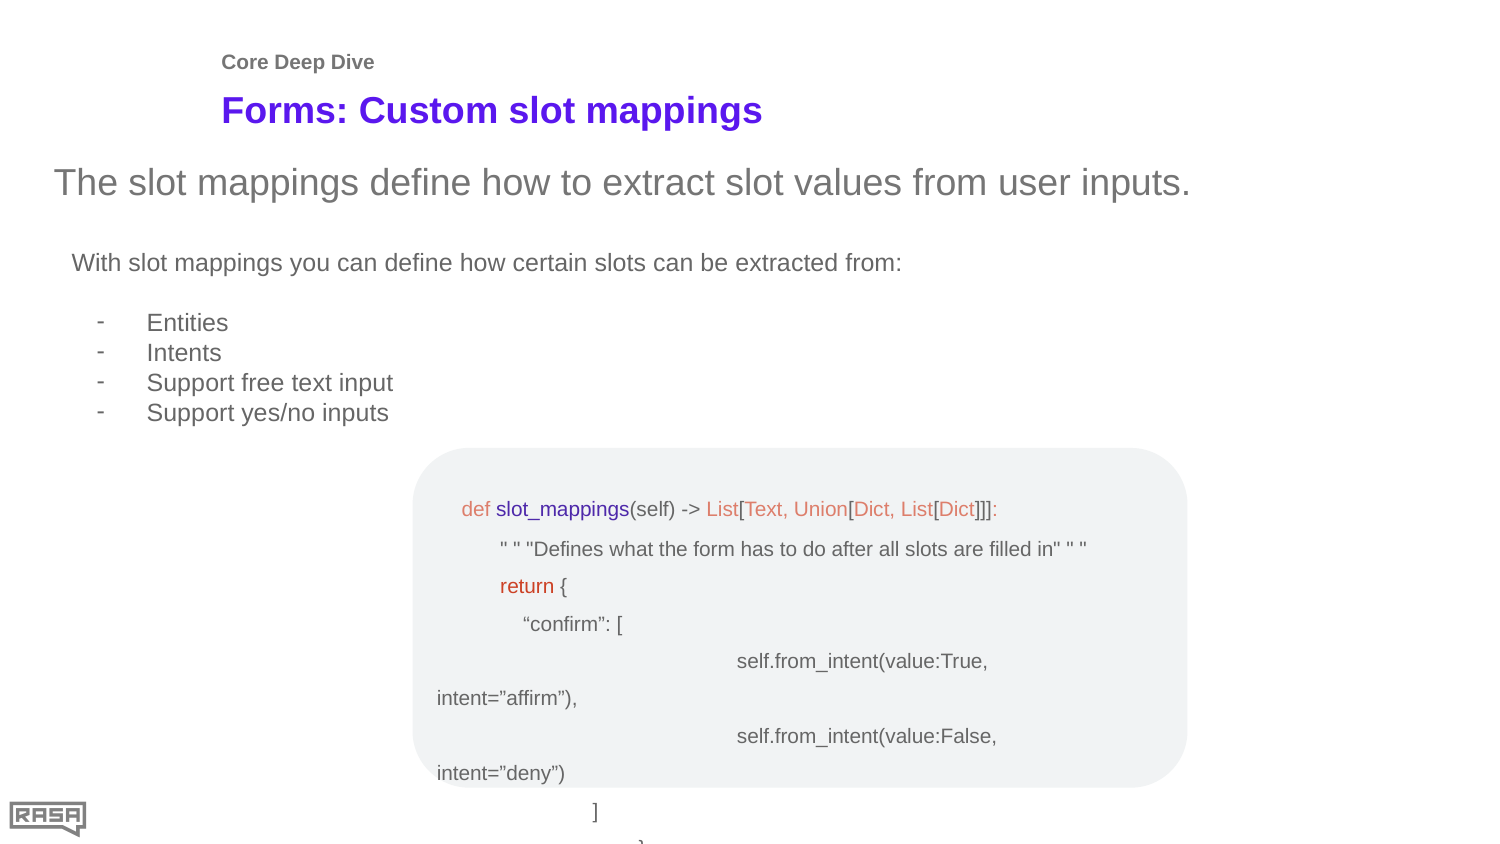

Core Deep Dive
# Forms: Custom slot mappings
The slot mappings define how to extract slot values from user inputs.

With slot mappings you can define how certain slots can be extracted from:

Entities
Intents
Support free text input
Support yes/no inputs

   def slot_mappings(self) -> List[Text, Union[Dict, List[Dict]]]:
           " " "Defines what the form has to do after all slots are filled in" " "
           return {
               “confirm”: [
		self.from_intent(value:True, intent=”affirm”),
		self.from_intent(value:False, intent=”deny”)
 ]
     	         }